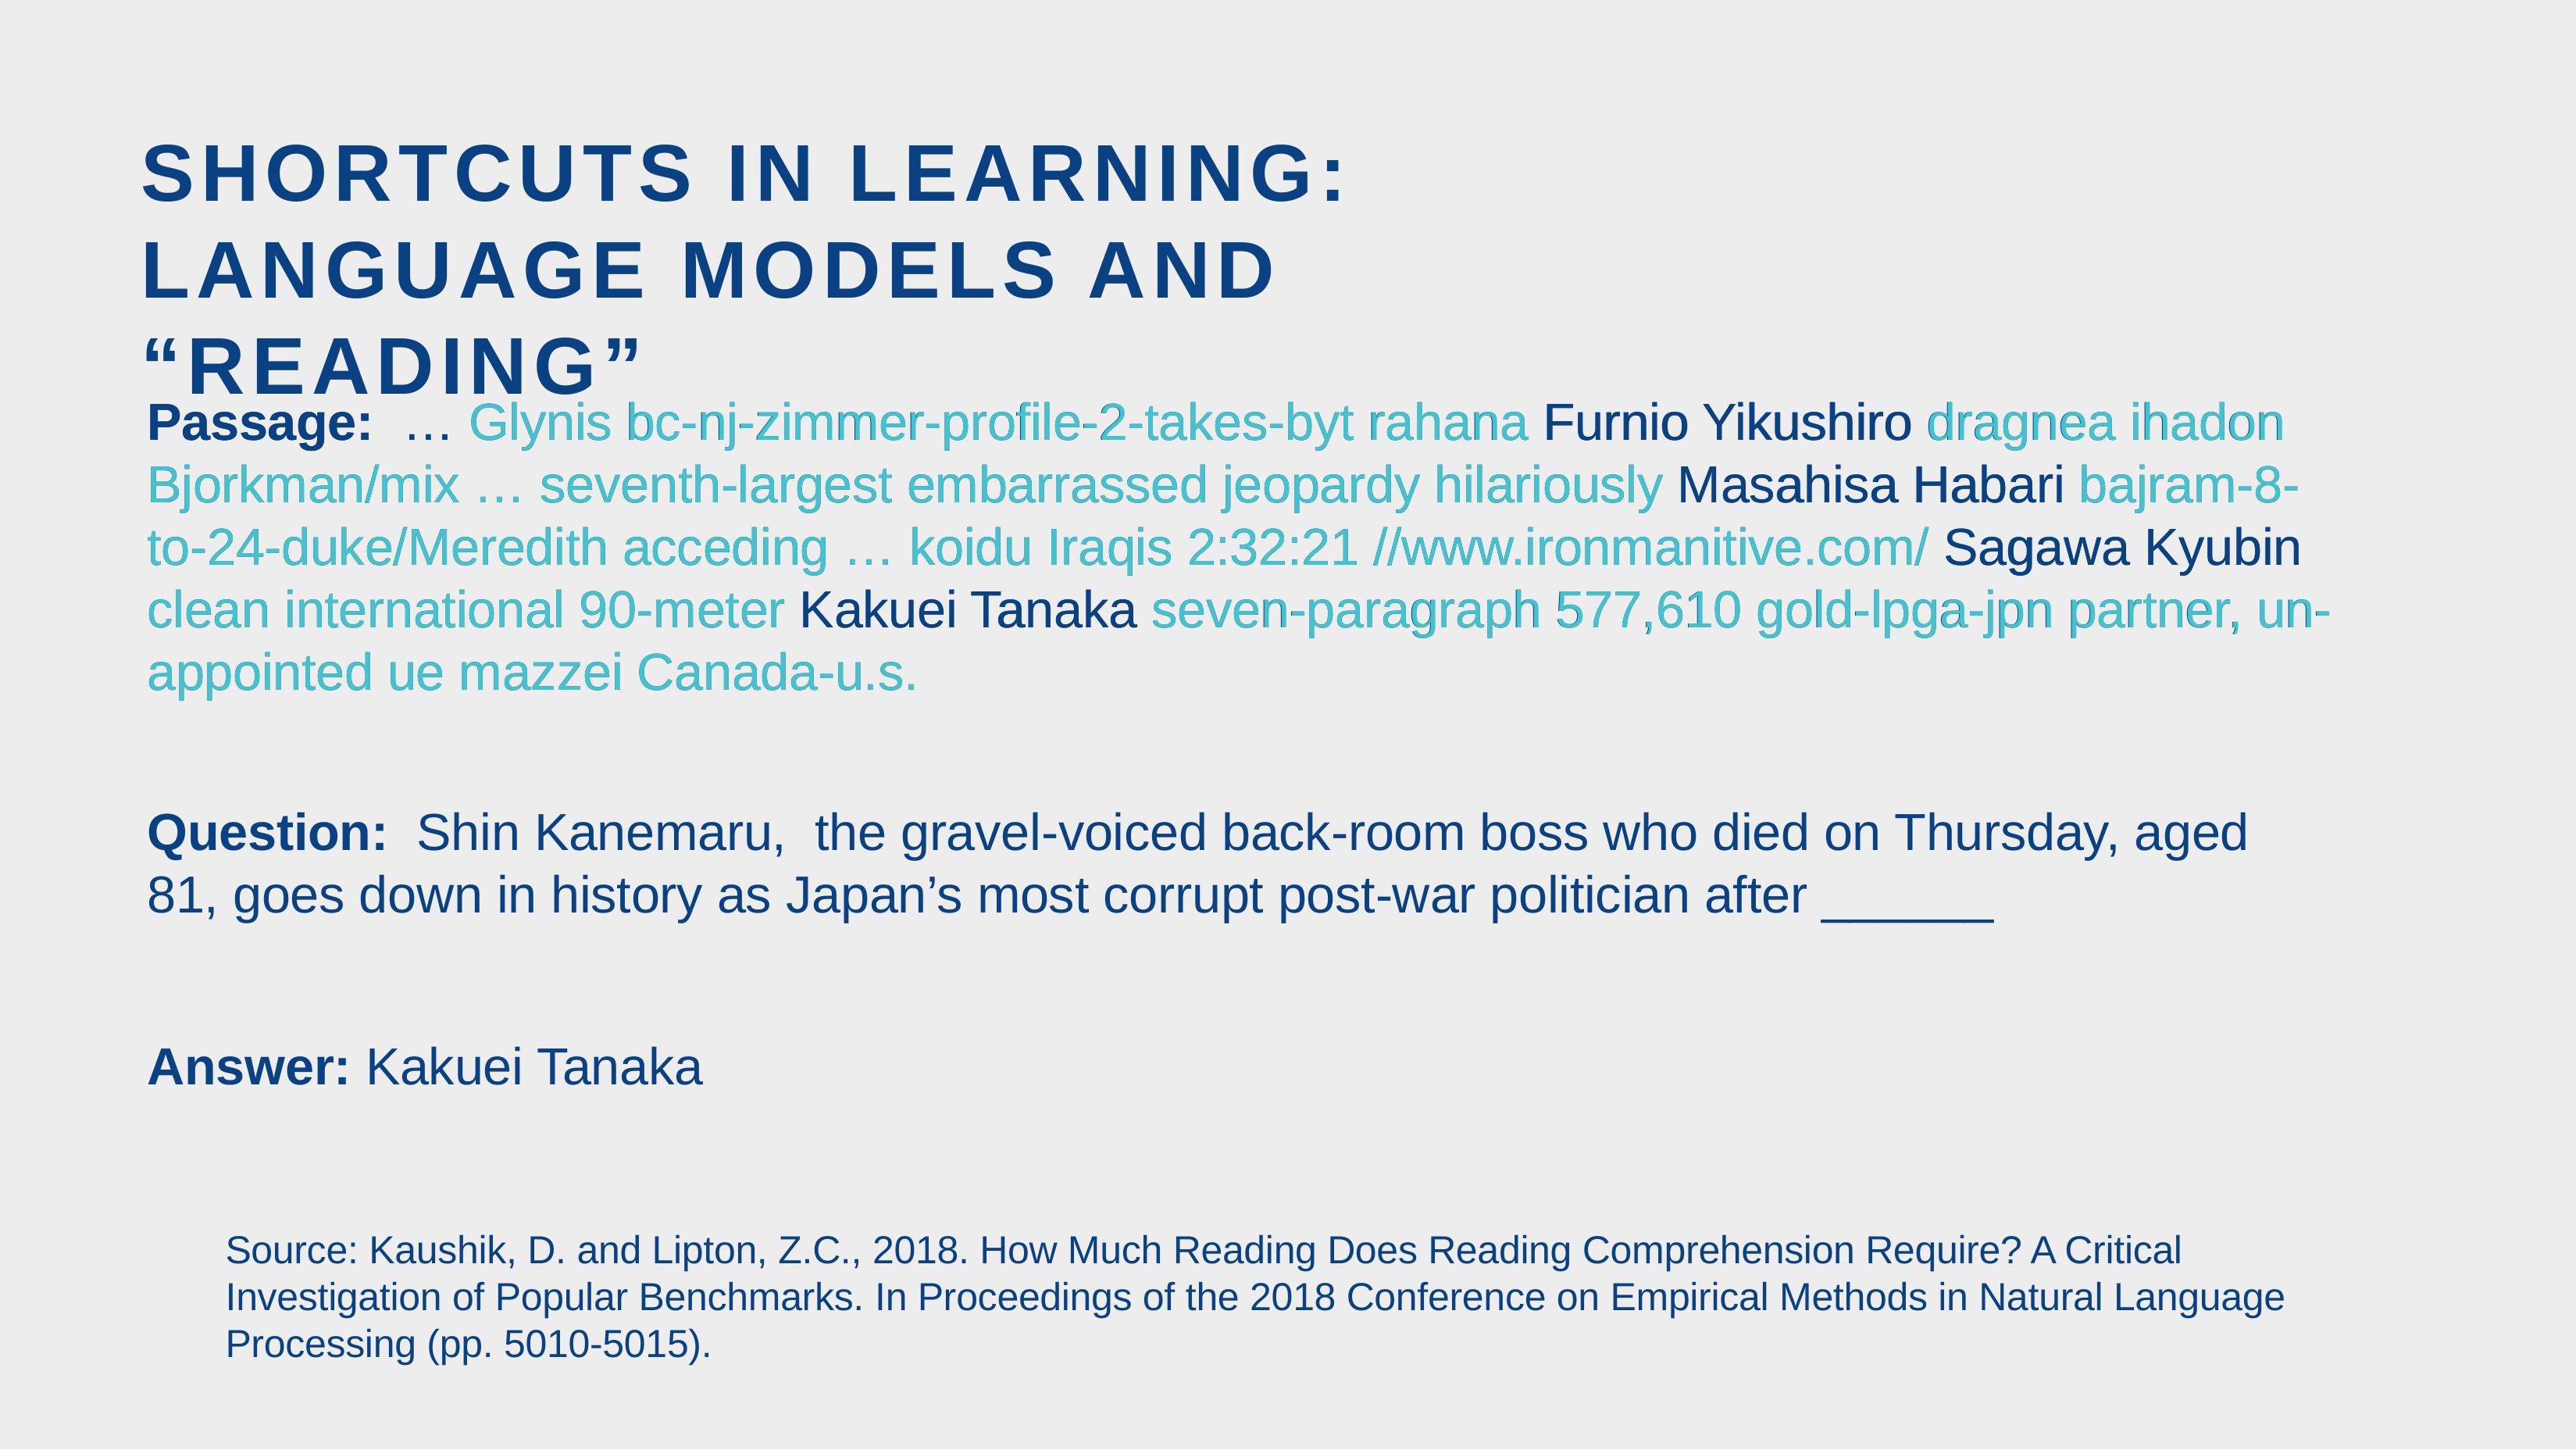

# SHORTCUTS IN LEARNING: LANGUAGE MODELS AND “READING”
Passage:  … Glynis bc-nj-zimmer-profile-2-takes-byt rahana Furnio Yikushiro dragnea ihadon Bjorkman/mix … seventh-largest embarrassed jeopardy hilariously Masahisa Habari bajram-8-to-24-duke/Meredith acceding … koidu Iraqis 2:32:21 //www.ironmanitive.com/ Sagawa Kyubin clean international 90-meter Kakuei Tanaka seven-paragraph 577,610 gold-lpga-jpn partner, un-appointed ue mazzei Canada-u.s.
Passage:  … Glynis bc-nj-zimmer-profile-2-takes-byt rahana Furnio Yikushiro dragnea ihadon Bjorkman/mix … seventh-largest embarrassed jeopardy hilariously Masahisa Habari bajram-8-to-24-duke/Meredith acceding … koidu Iraqis 2:32:21 //www.ironmanitive.com/ Sagawa Kyubin clean international 90-meter Kakuei Tanaka seven-paragraph 577,610 gold-lpga-jpn partner, un-appointed ue mazzei Canada-u.s.
Question:  Shin Kanemaru,  the gravel-voiced back-room boss who died on Thursday, aged 81, goes down in history as Japan’s most corrupt post-war politician after ______
Answer: Kakuei Tanaka
Source: Kaushik, D. and Lipton, Z.C., 2018. How Much Reading Does Reading Comprehension Require? A Critical Investigation of Popular Benchmarks. In Proceedings of the 2018 Conference on Empirical Methods in Natural Language Processing (pp. 5010-5015).